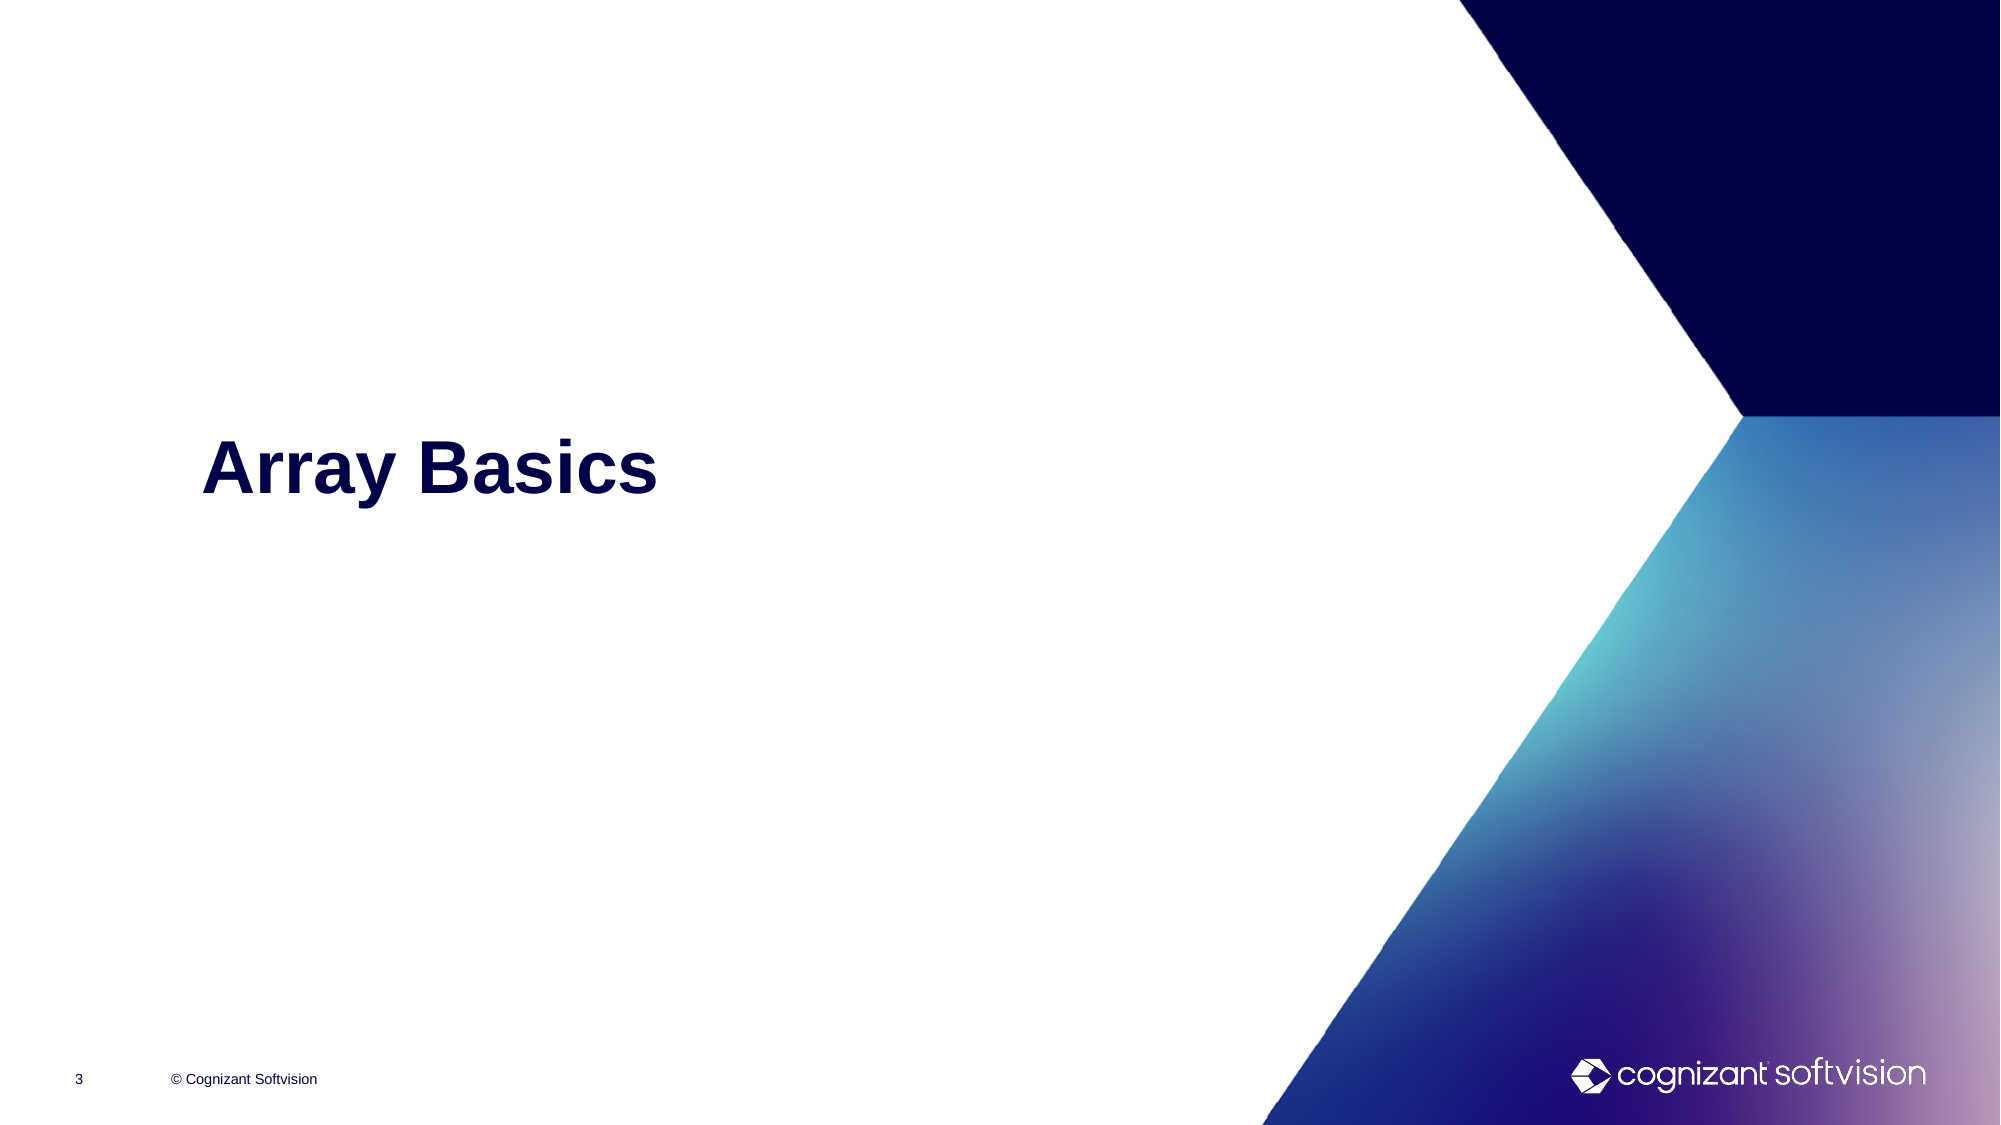

# Array Basics
3
© Cognizant Softvision